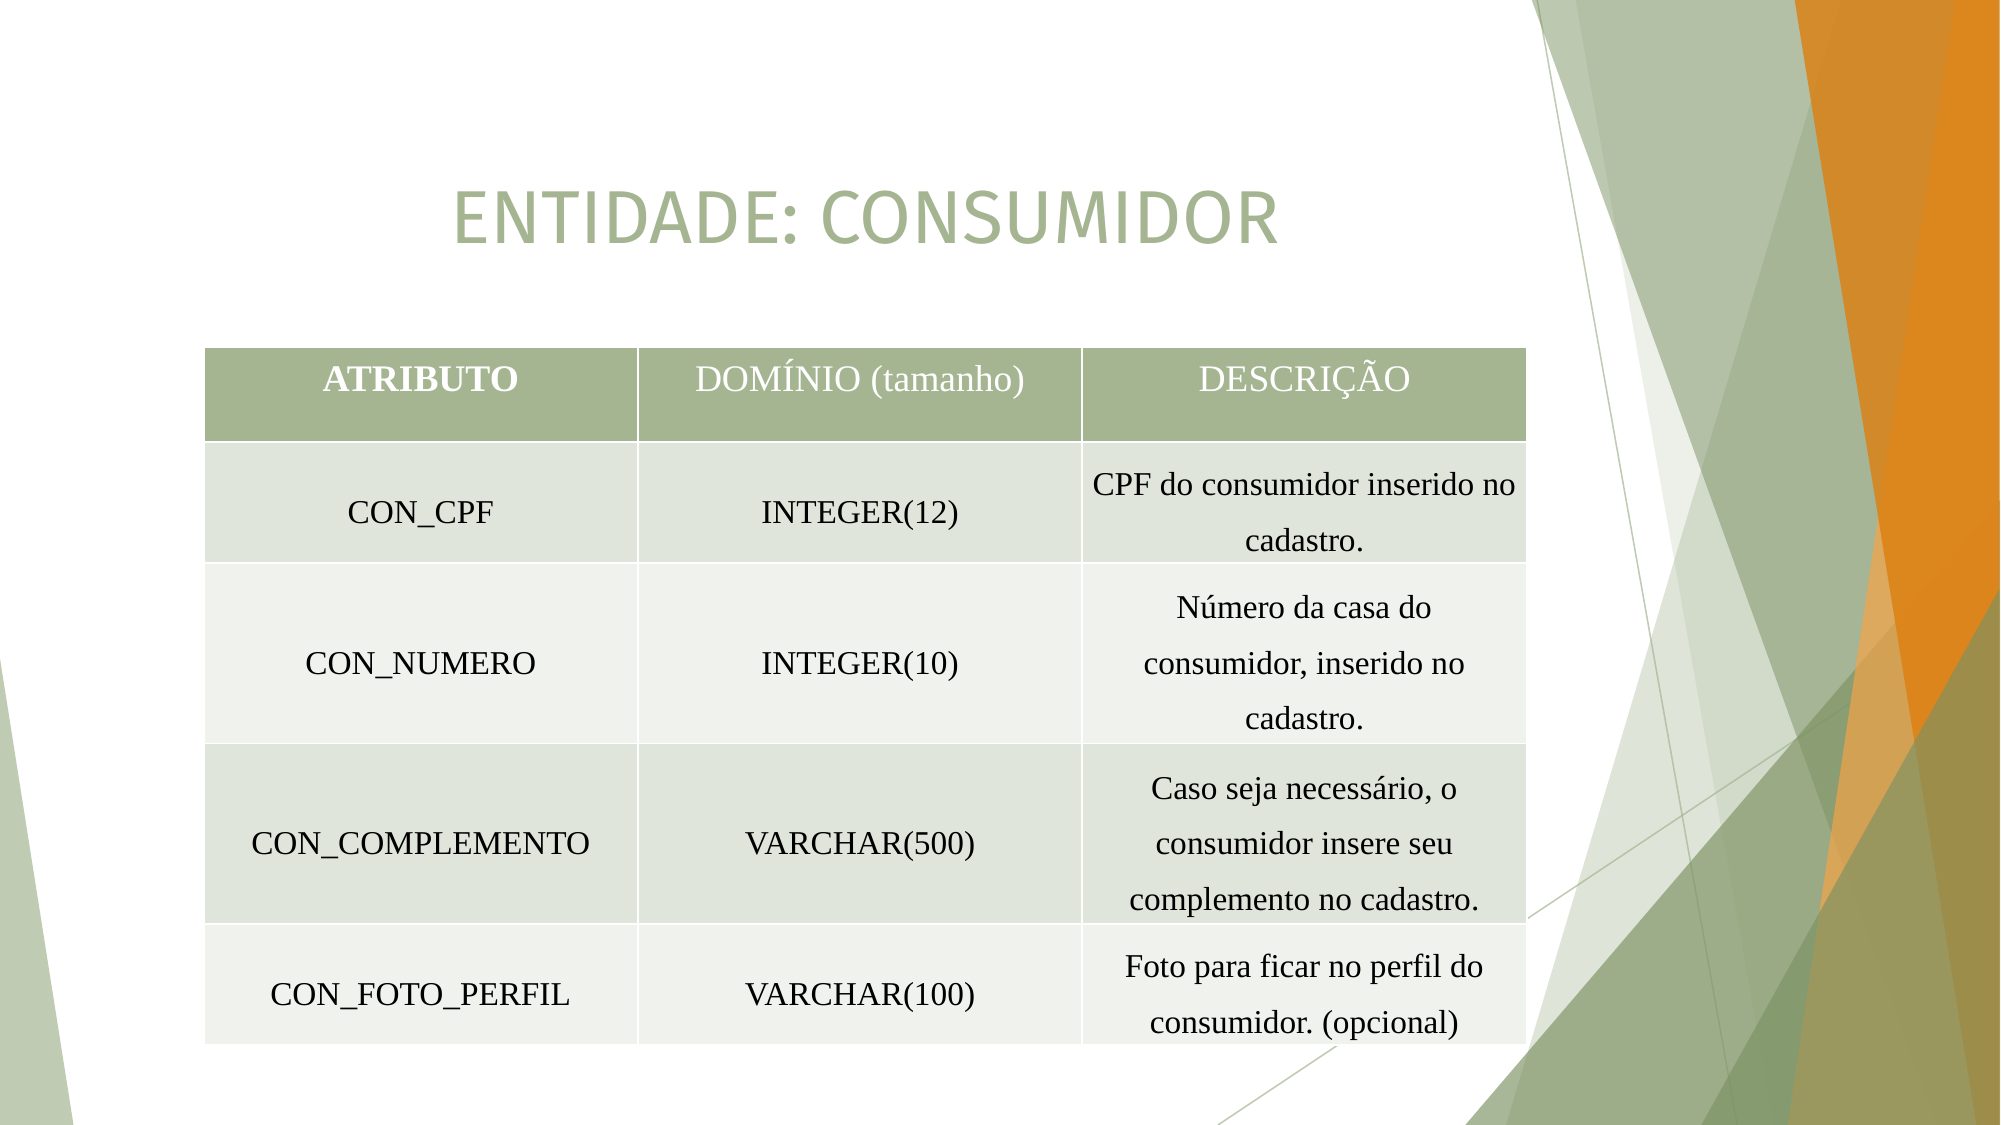

# ENTIDADE: CONSUMIDOR
| ATRIBUTO | DOMÍNIO (tamanho) | DESCRIÇÃO |
| --- | --- | --- |
| CON\_CPF | INTEGER(12) | CPF do consumidor inserido no cadastro. |
| CON\_NUMERO | INTEGER(10) | Número da casa do consumidor, inserido no cadastro. |
| CON\_COMPLEMENTO | VARCHAR(500) | Caso seja necessário, o consumidor insere seu complemento no cadastro. |
| CON\_FOTO\_PERFIL | VARCHAR(100) | Foto para ficar no perfil do consumidor. (opcional) |